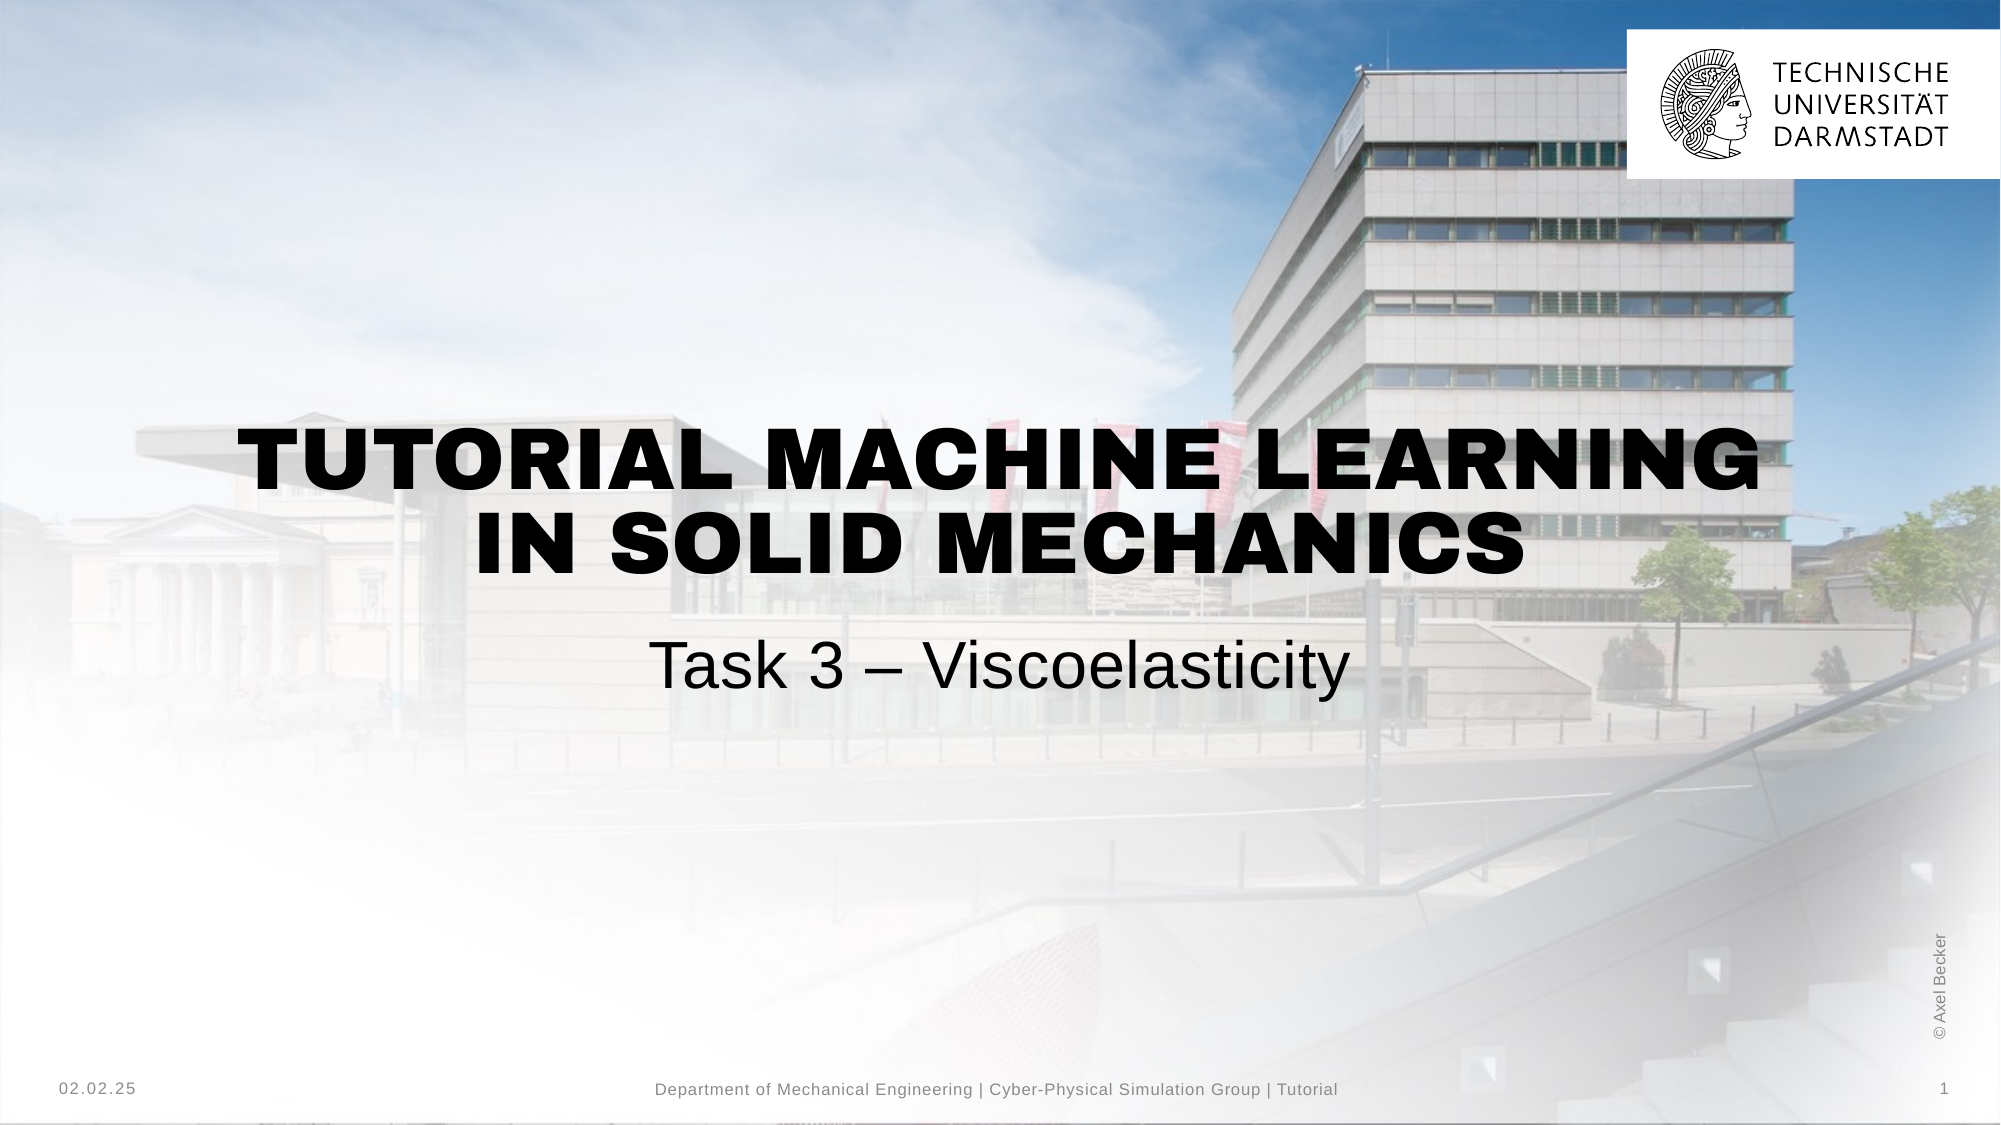

# Tutorial machine learning in solid mechanics
Task 3 – Viscoelasticity
02.02.25
1